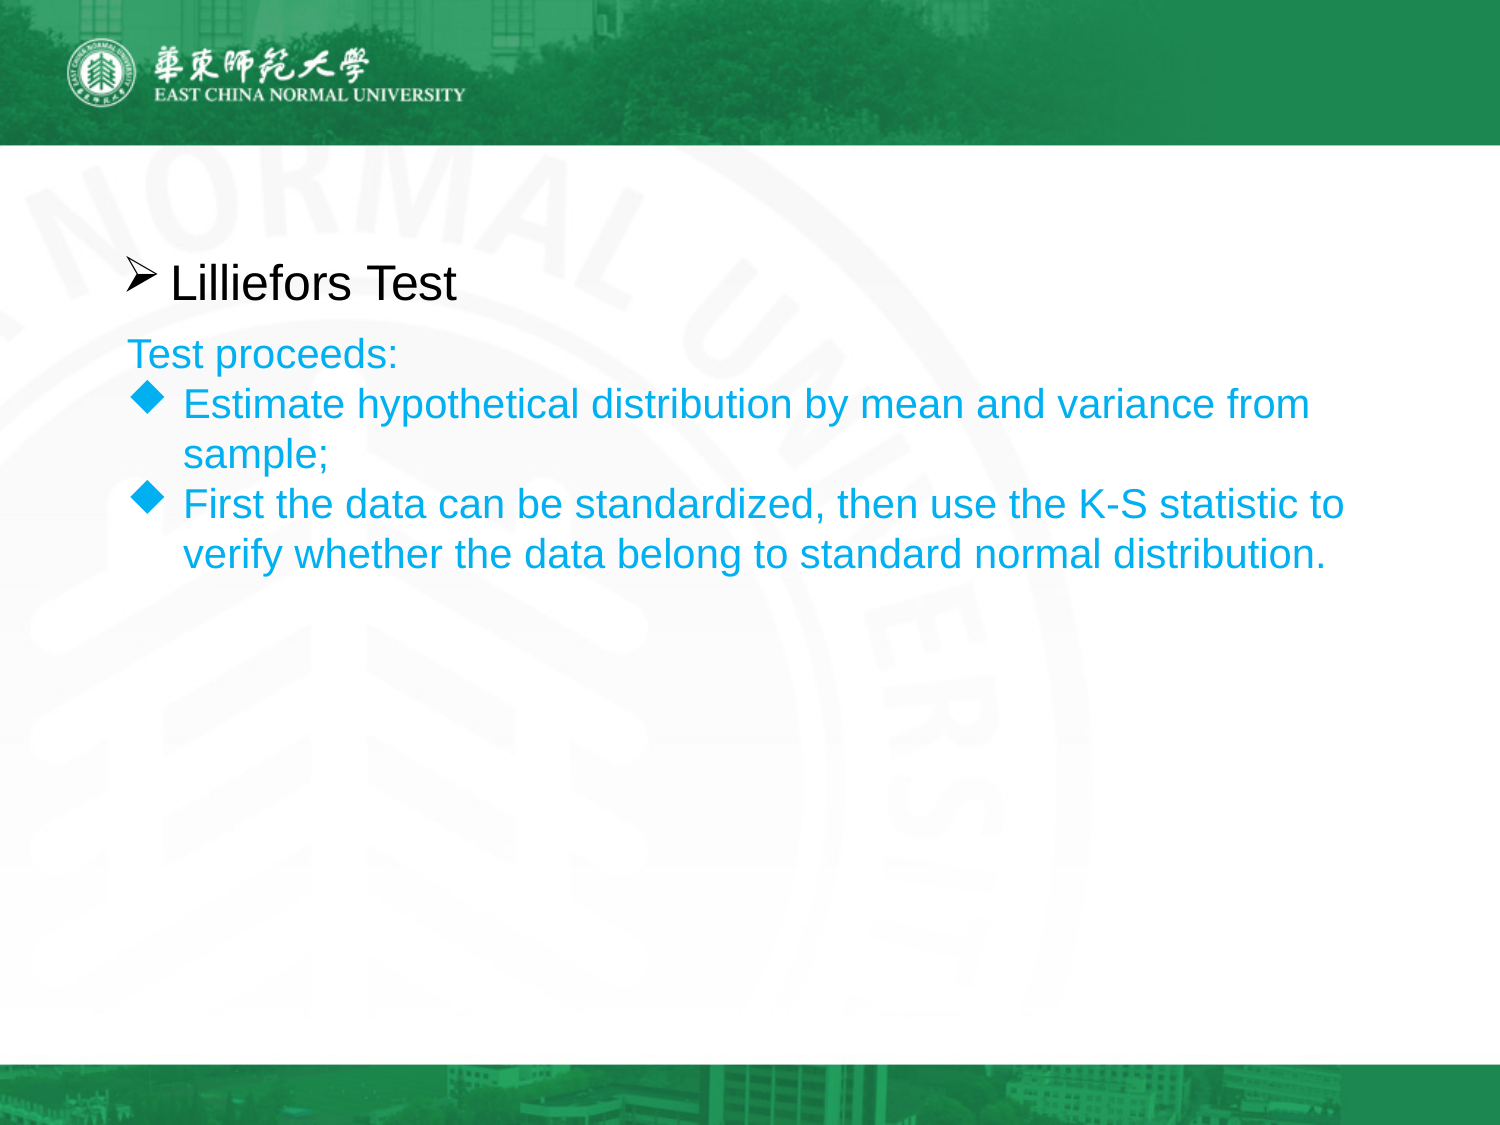

Lilliefors Test
Test proceeds:
Estimate hypothetical distribution by mean and variance from sample;
First the data can be standardized, then use the K-S statistic to verify whether the data belong to standard normal distribution.